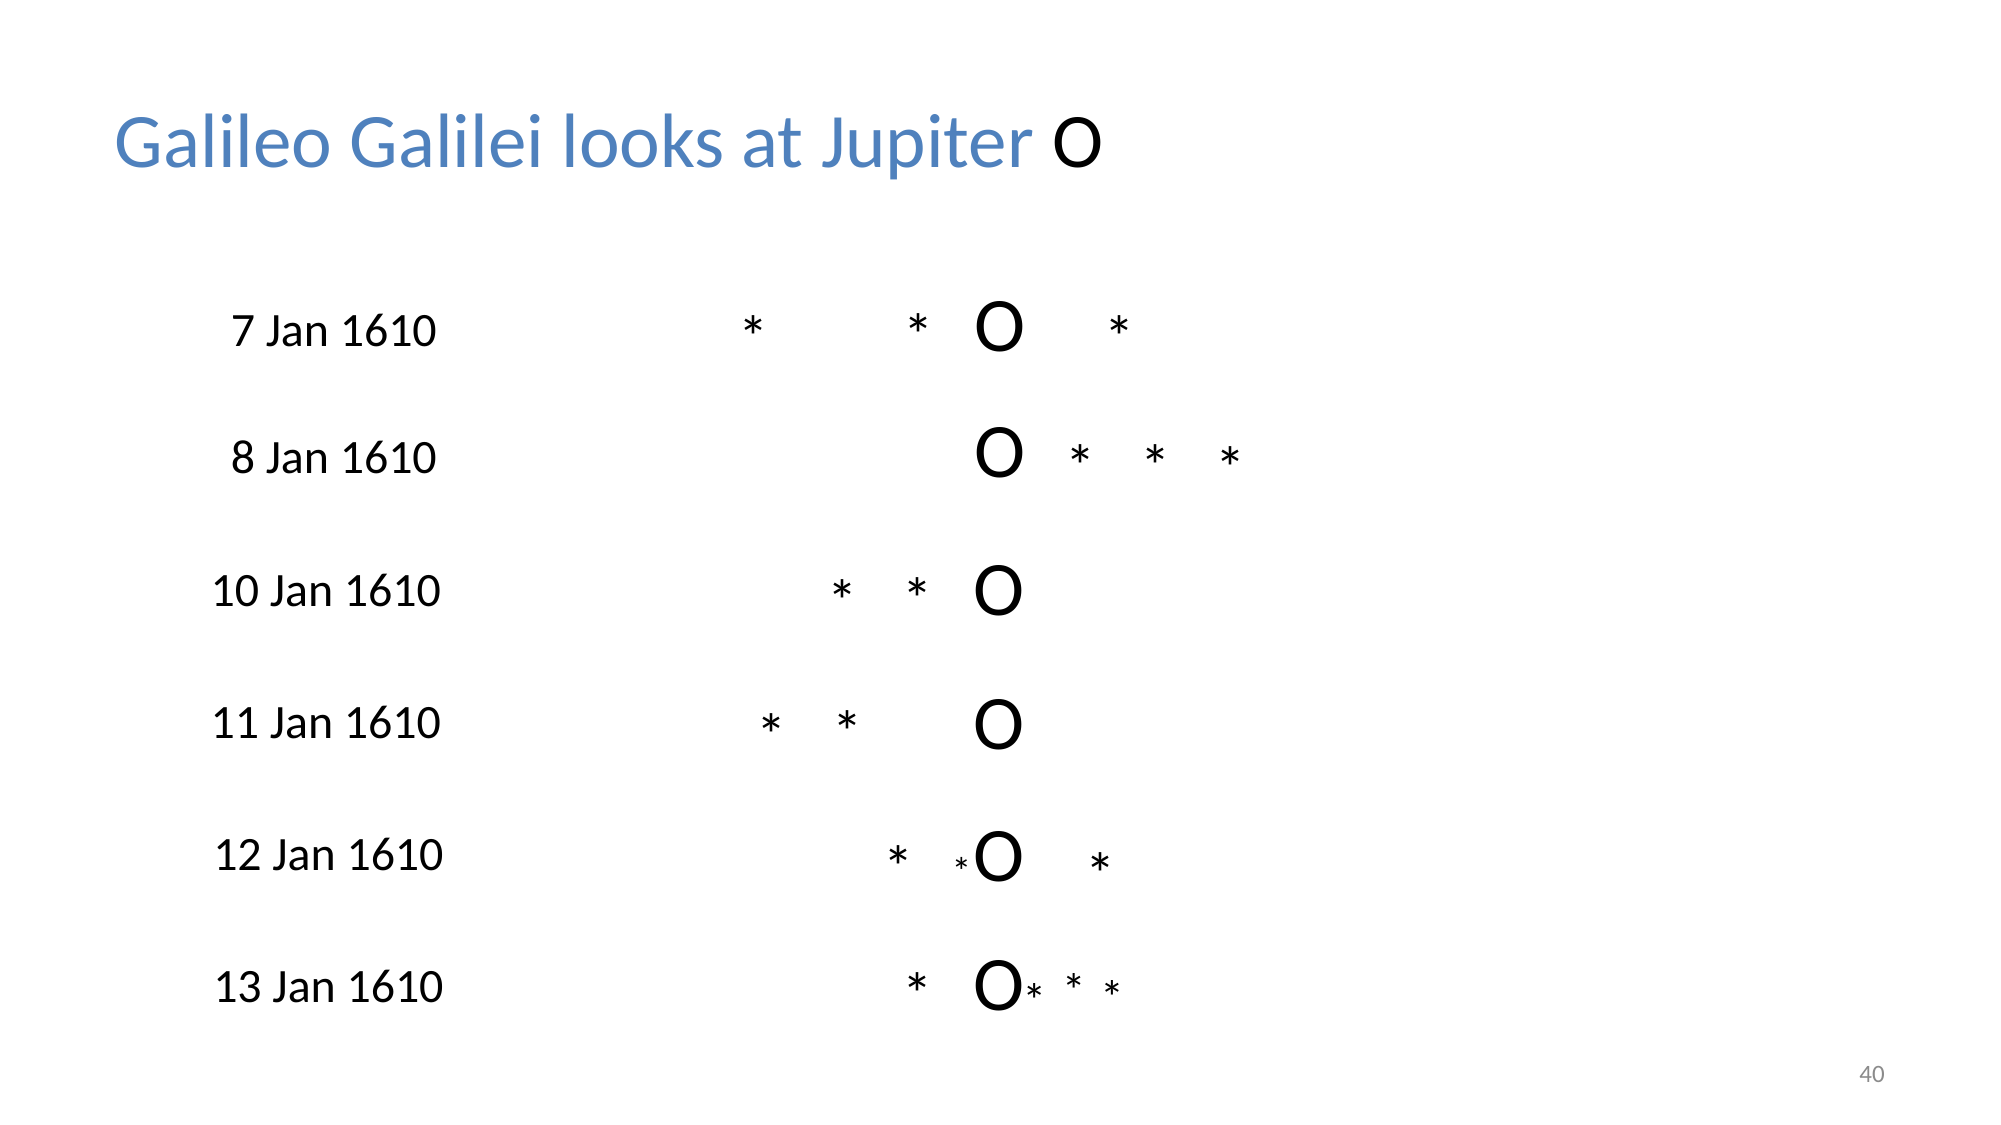

Galileo Galilei looks at Jupiter O
O
*
7 Jan 1610
*
*
O
8 Jan 1610
*
*
*
O
10 Jan 1610
*
*
O
11 Jan 1610
*
*
O
12 Jan 1610
*
*
*
O
*
13 Jan 1610
*
*
*
40